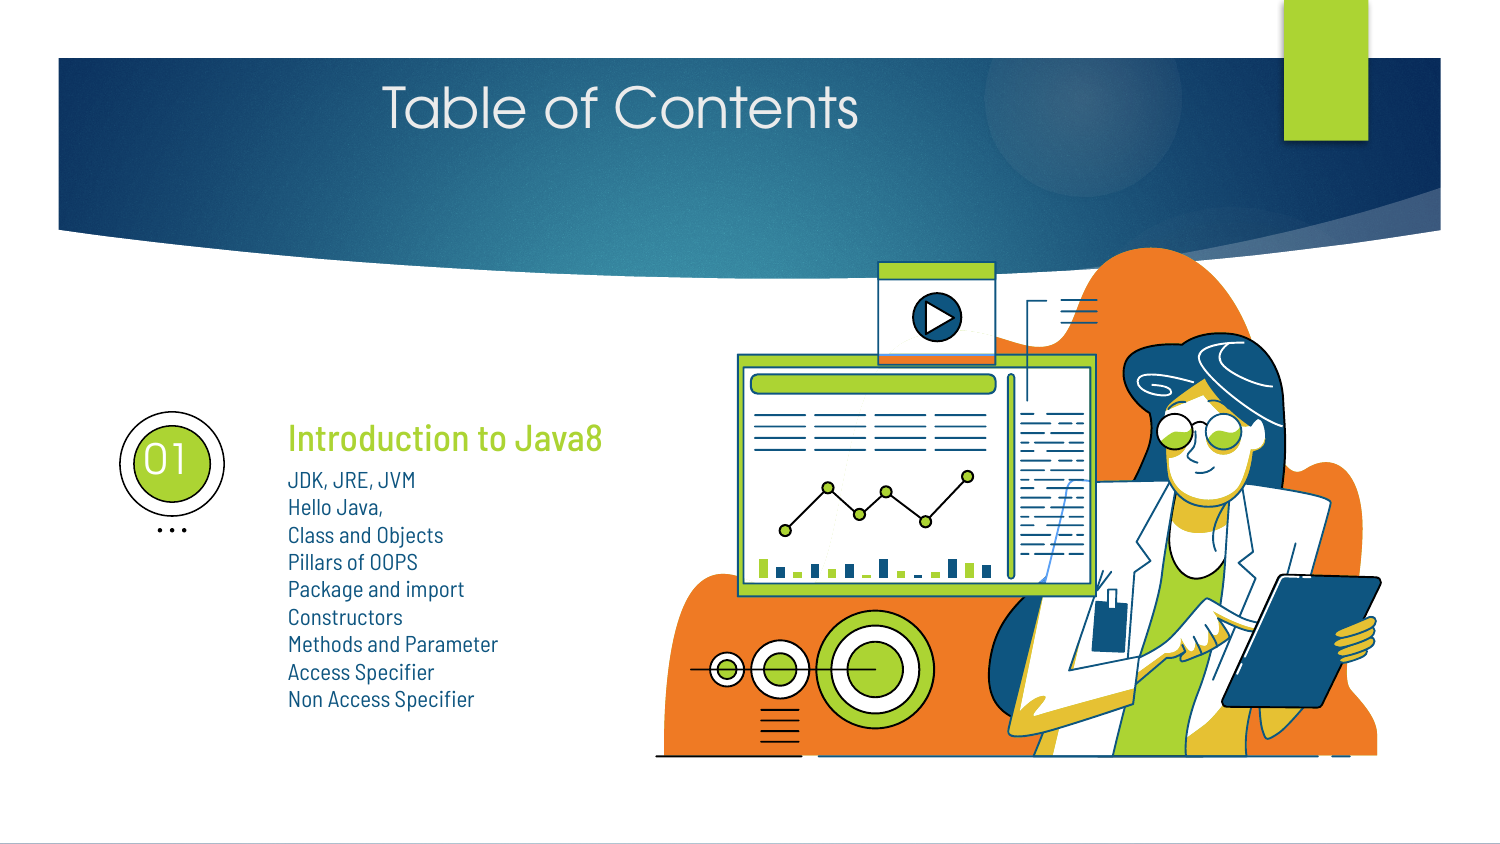

# Table of Contents

Introduction to Java8

01
JDK, JRE, JVM
Hello Java,
Class and Objects
Pillars of OOPS
Package and import
Constructors
Methods and Parameter
Access Specifier
Non Access Specifier

04